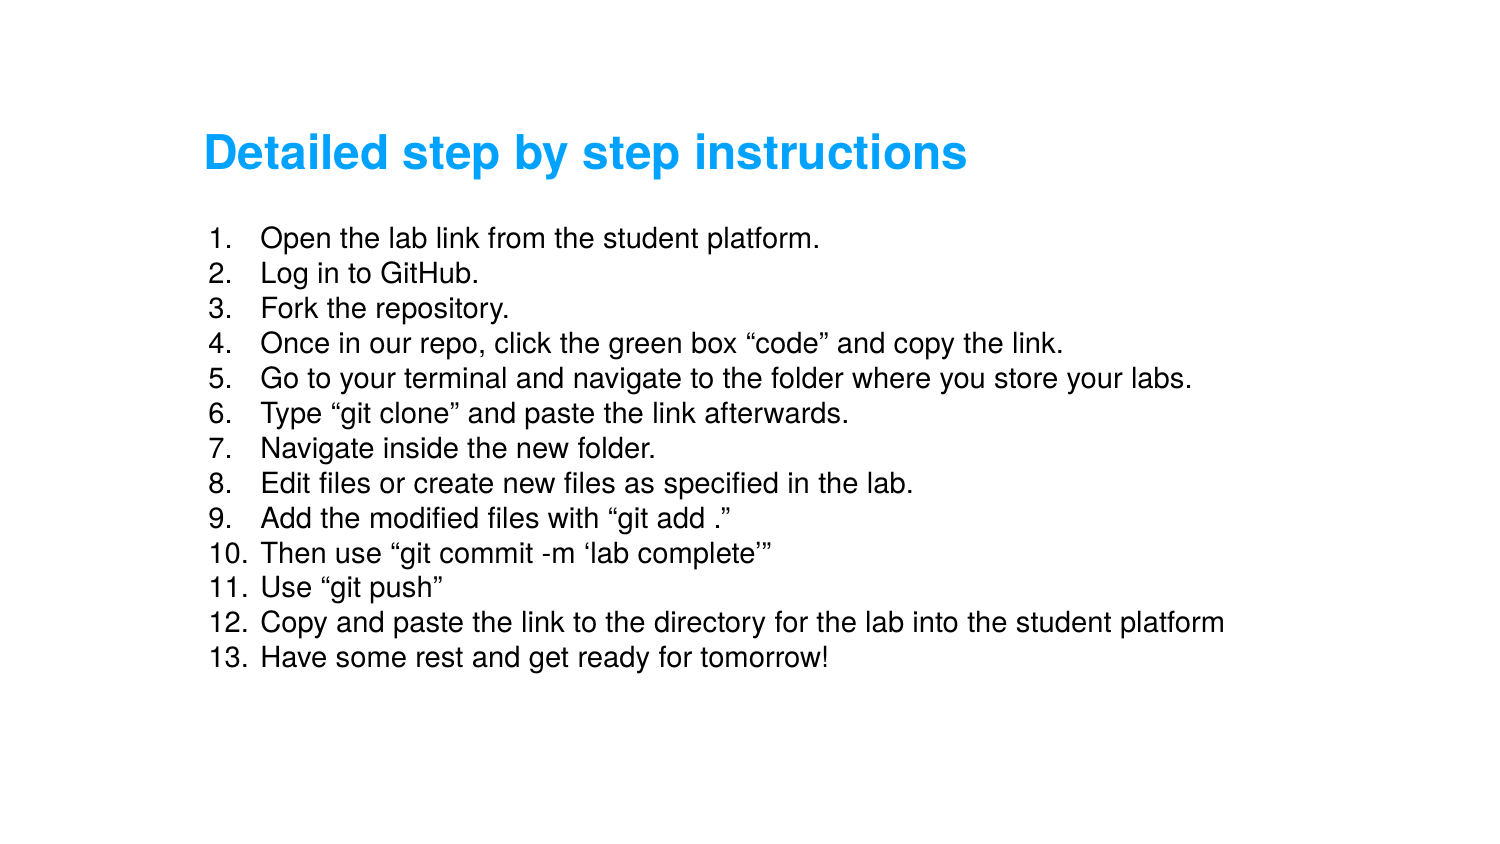

Detailed step by step instructions
Open the lab link from the student platform.
Log in to GitHub.
Fork the repository.
Once in our repo, click the green box “code” and copy the link.
Go to your terminal and navigate to the folder where you store your labs.
Type “git clone” and paste the link afterwards.
Navigate inside the new folder.
Edit files or create new files as specified in the lab.
Add the modified files with “git add .”
Then use “git commit -m ‘lab complete’”
Use “git push”
Copy and paste the link to the directory for the lab into the student platform
Have some rest and get ready for tomorrow!